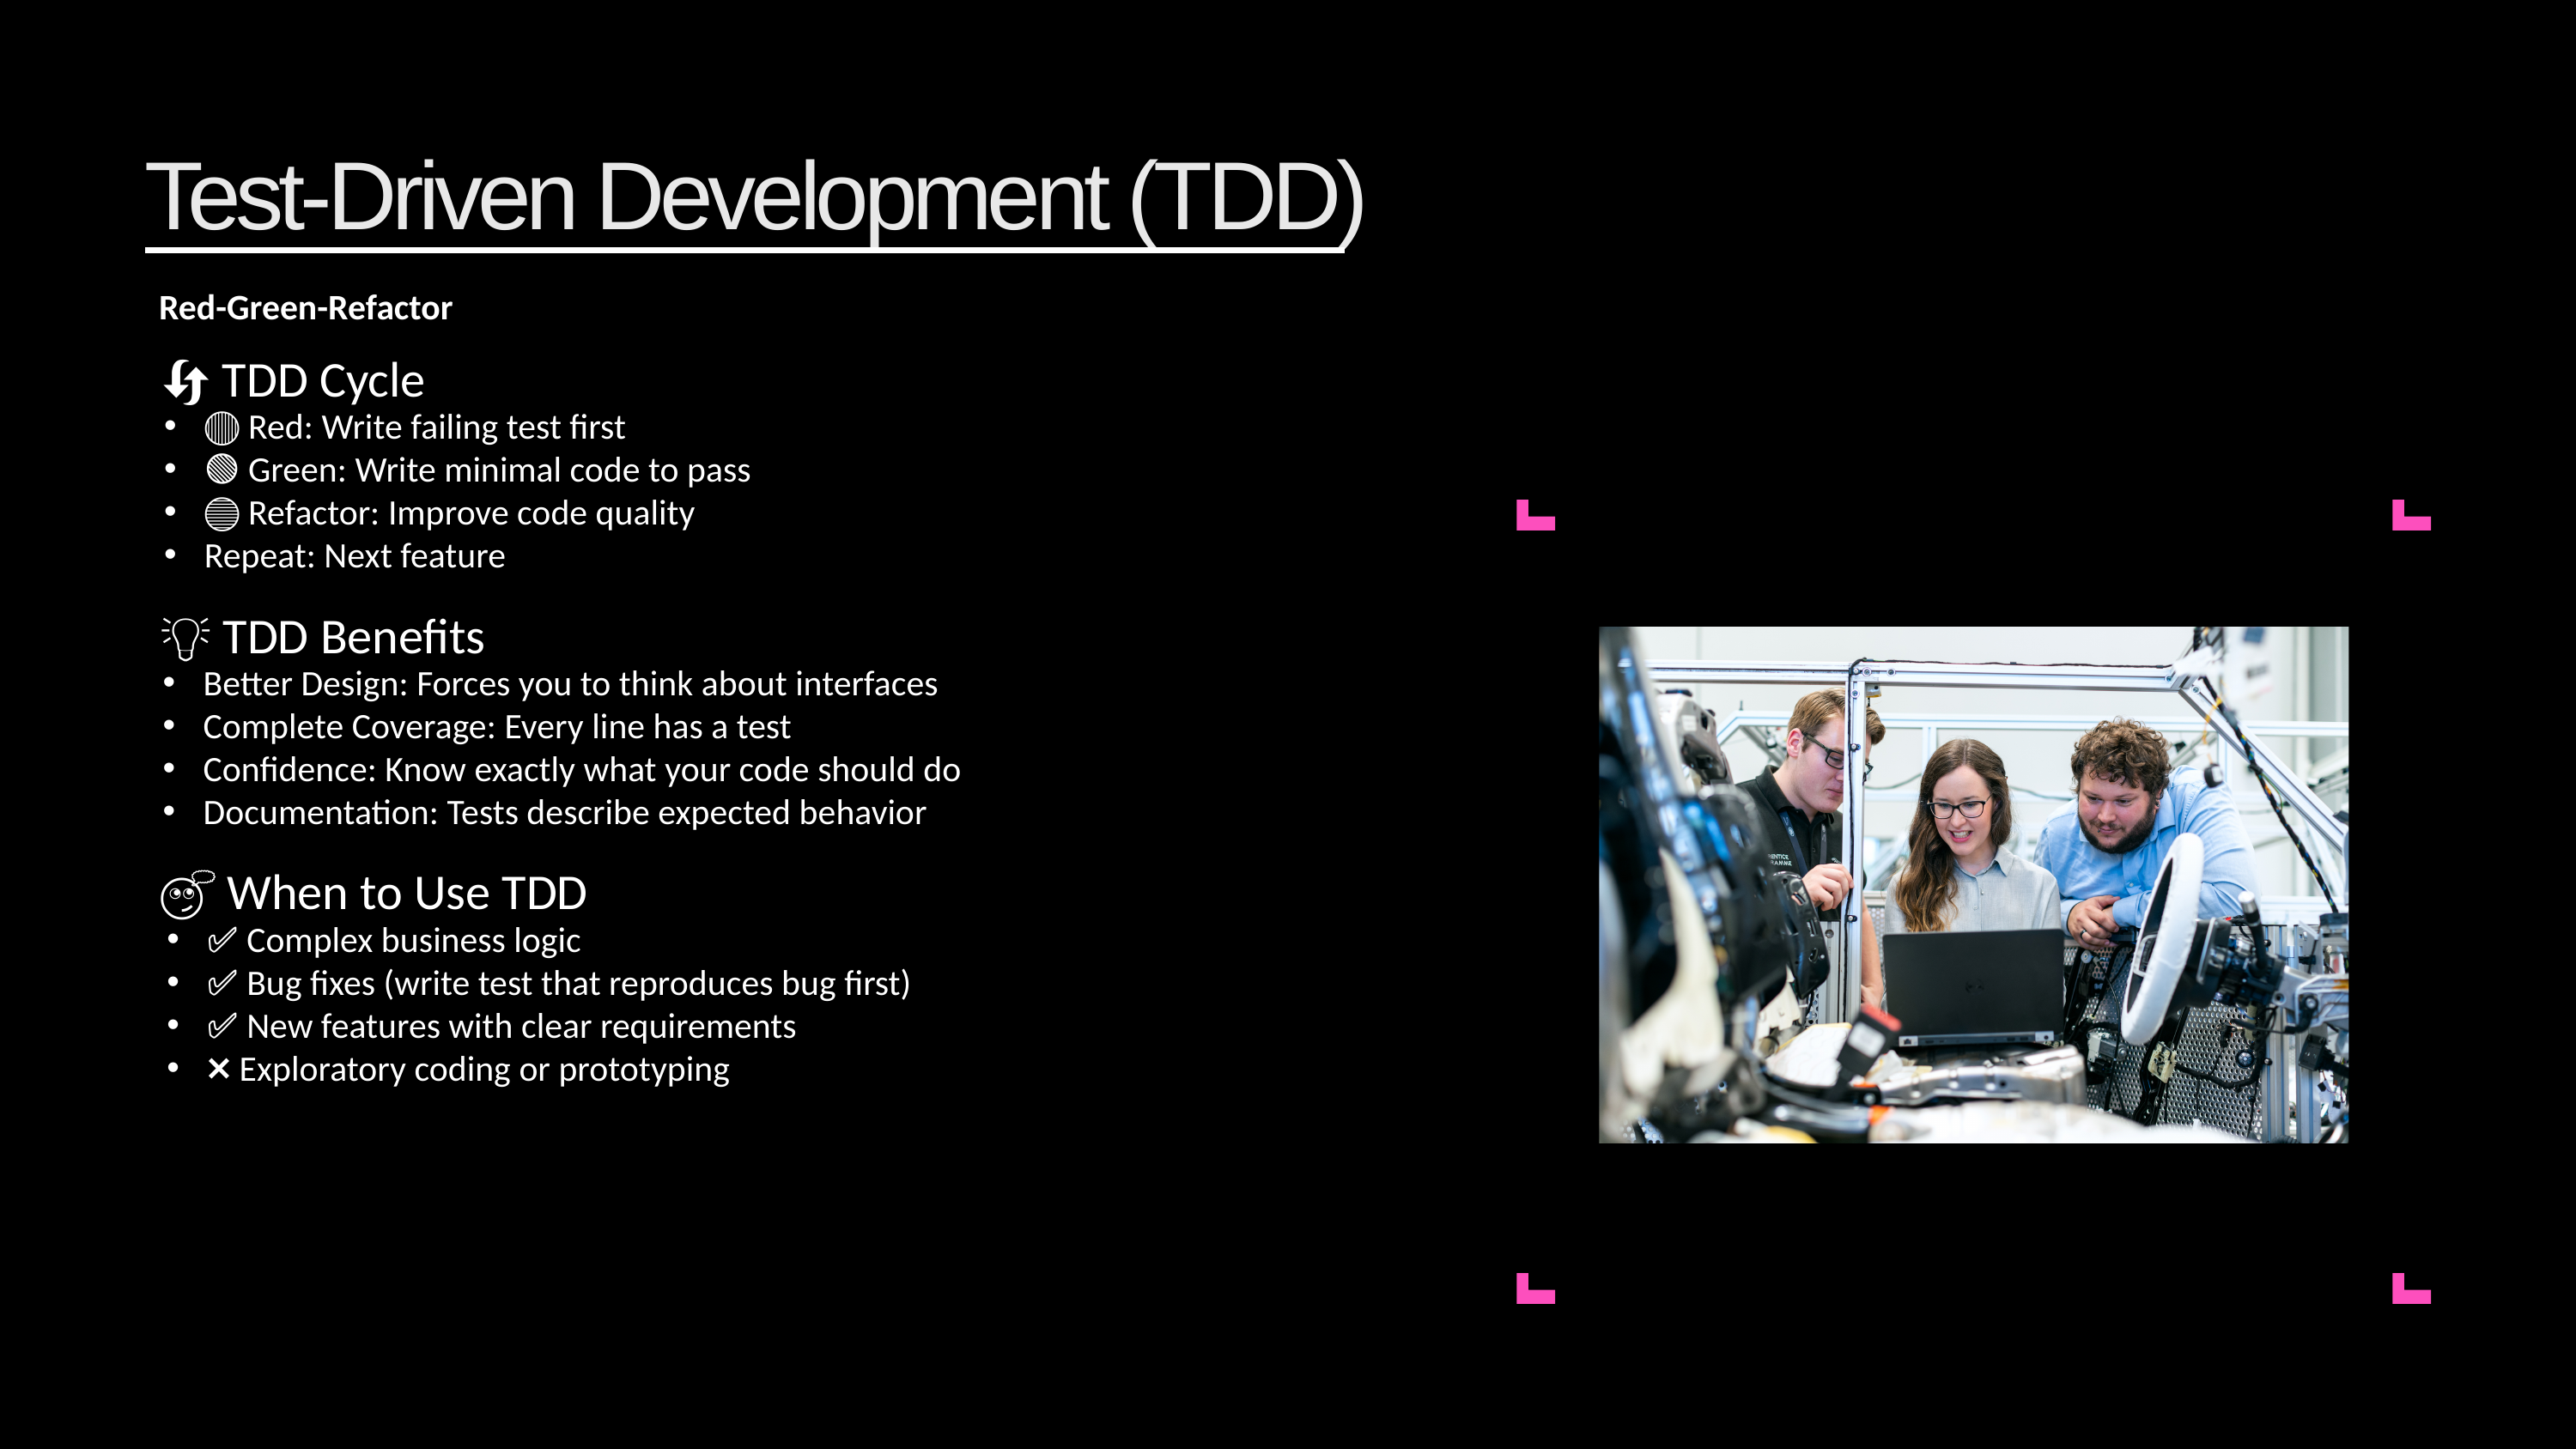

Test-Driven Development (TDD)

Red-Green-Refactor
🔄 TDD Cycle
🔴 Red: Write failing test first
🟢 Green: Write minimal code to pass
🔵 Refactor: Improve code quality
Repeat: Next feature

💡 TDD Benefits

Better Design: Forces you to think about interfaces
Complete Coverage: Every line has a test
Confidence: Know exactly what your code should do
Documentation: Tests describe expected behavior
🤔 When to Use TDD
✅ Complex business logic
✅ Bug fixes (write test that reproduces bug first)
✅ New features with clear requirements
❌ Exploratory coding or prototyping